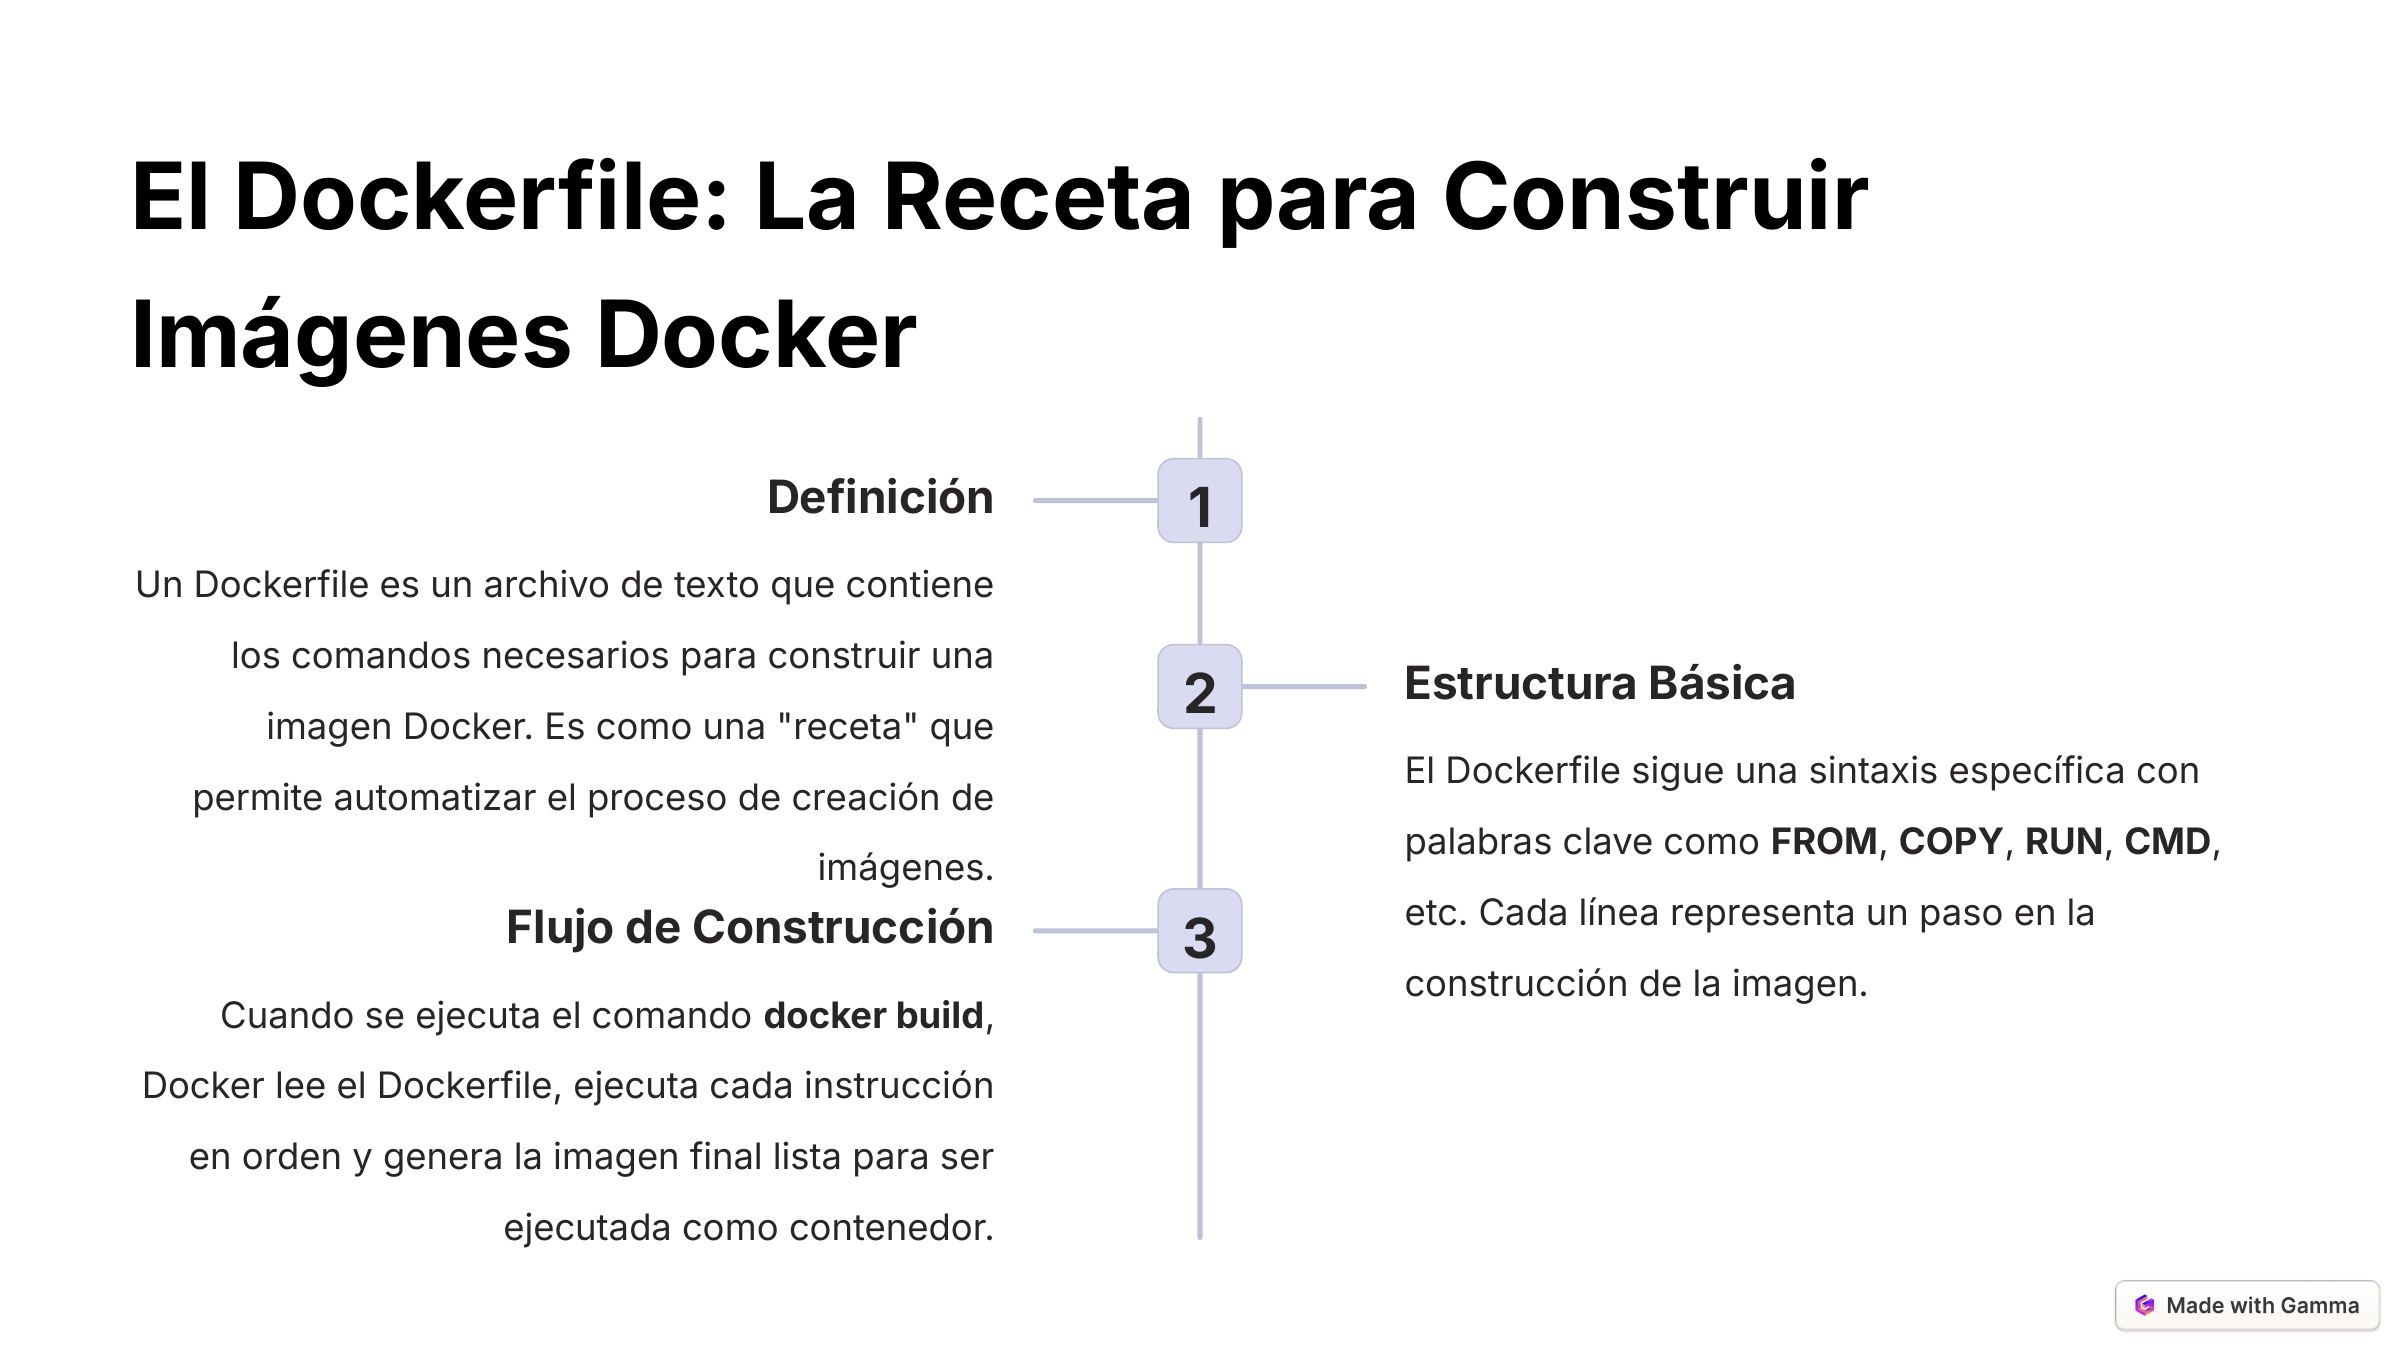

El Dockerfile: La Receta para Construir Imágenes Docker

Definición

1

Un Dockerfile es un archivo de texto que contiene los comandos necesarios para construir una imagen Docker. Es como una "receta" que permite automatizar el proceso de creación de imágenes.
Estructura Básica

2

El Dockerfile sigue una sintaxis específica con palabras clave como FROM, COPY, RUN, CMD, etc. Cada línea representa un paso en la construcción de la imagen.
Flujo de Construcción

3

Cuando se ejecuta el comando docker build, Docker lee el Dockerfile, ejecuta cada instrucción en orden y genera la imagen final lista para ser ejecutada como contenedor.